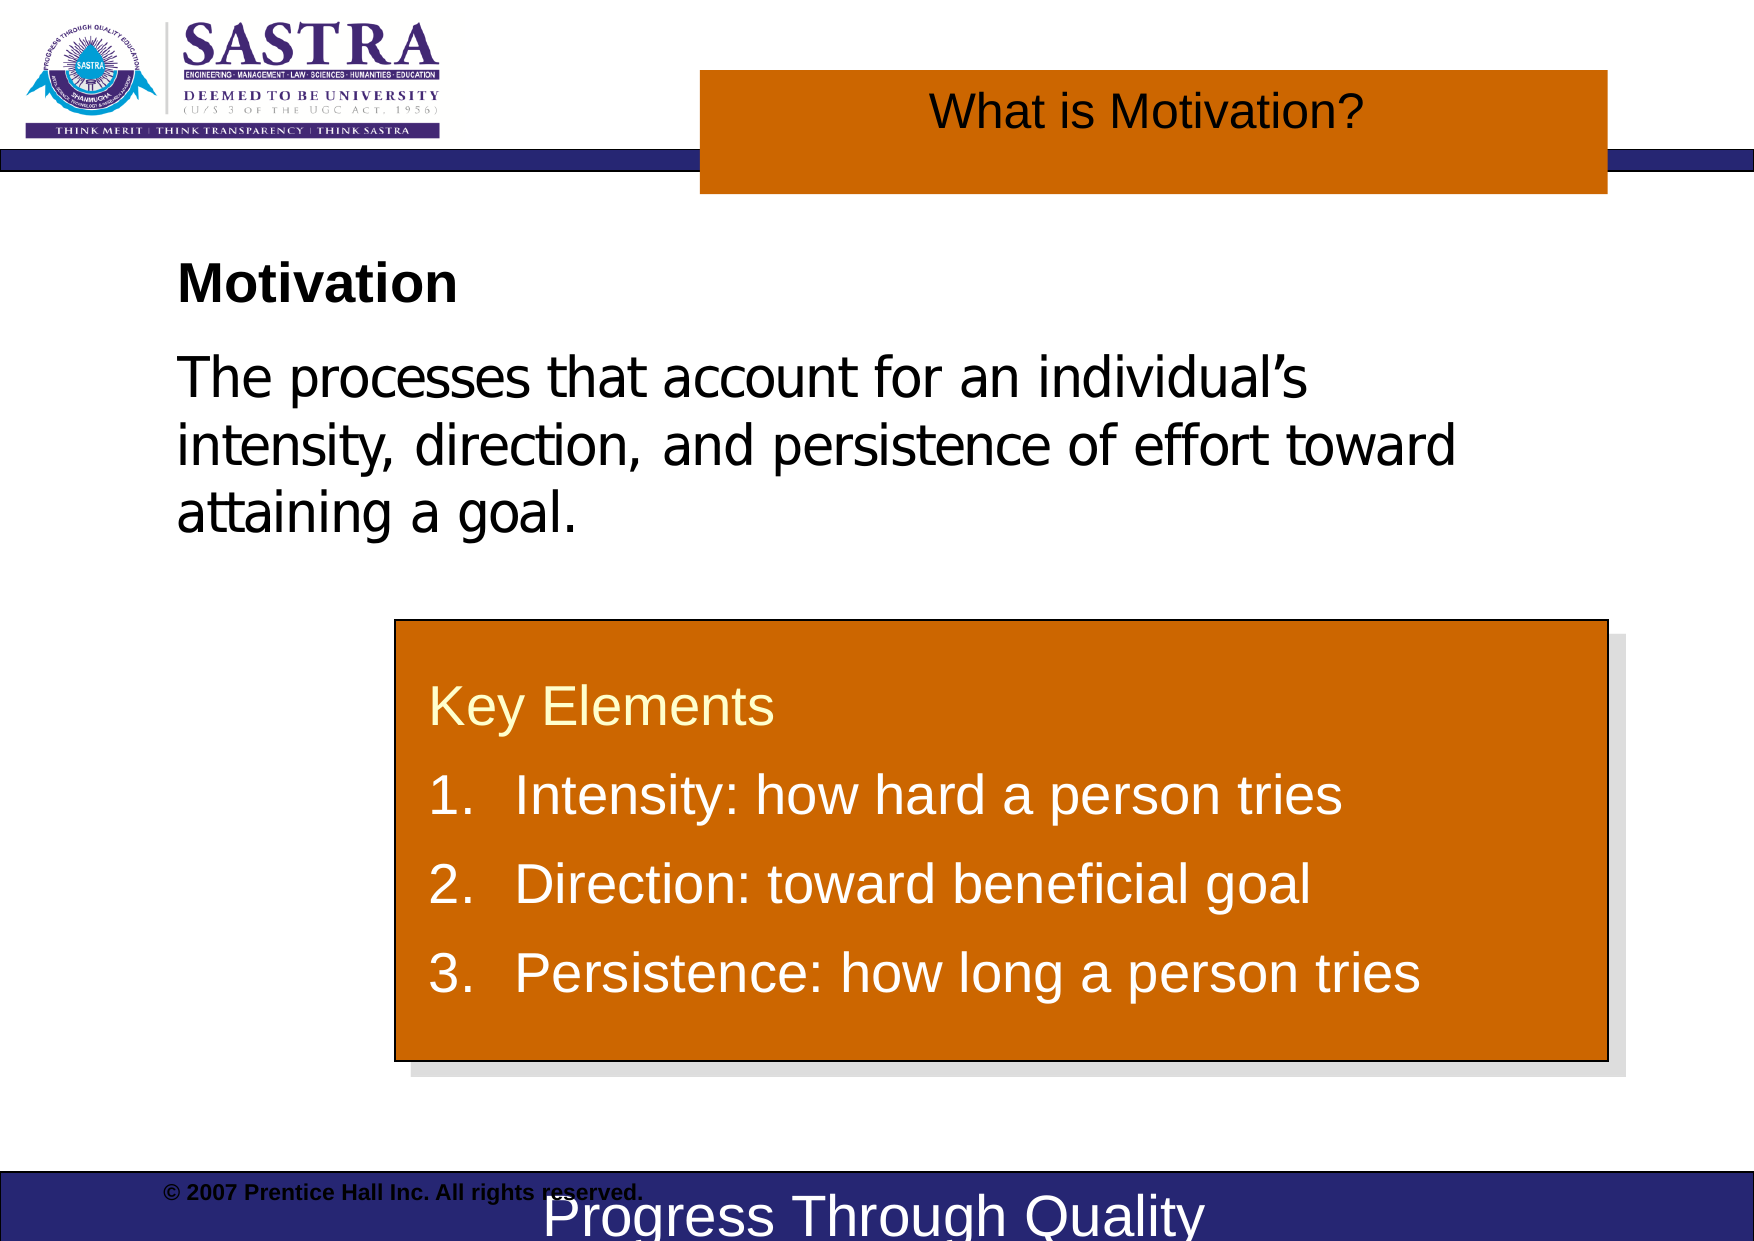

# What is Motivation?
Motivation
The processes that account for an individual’s intensity, direction, and persistence of effort toward attaining a goal.
Key Elements
Intensity: how hard a person tries
Direction: toward beneficial goal
Persistence: how long a person tries
© 2007 Prentice Hall Inc. All rights reserved.